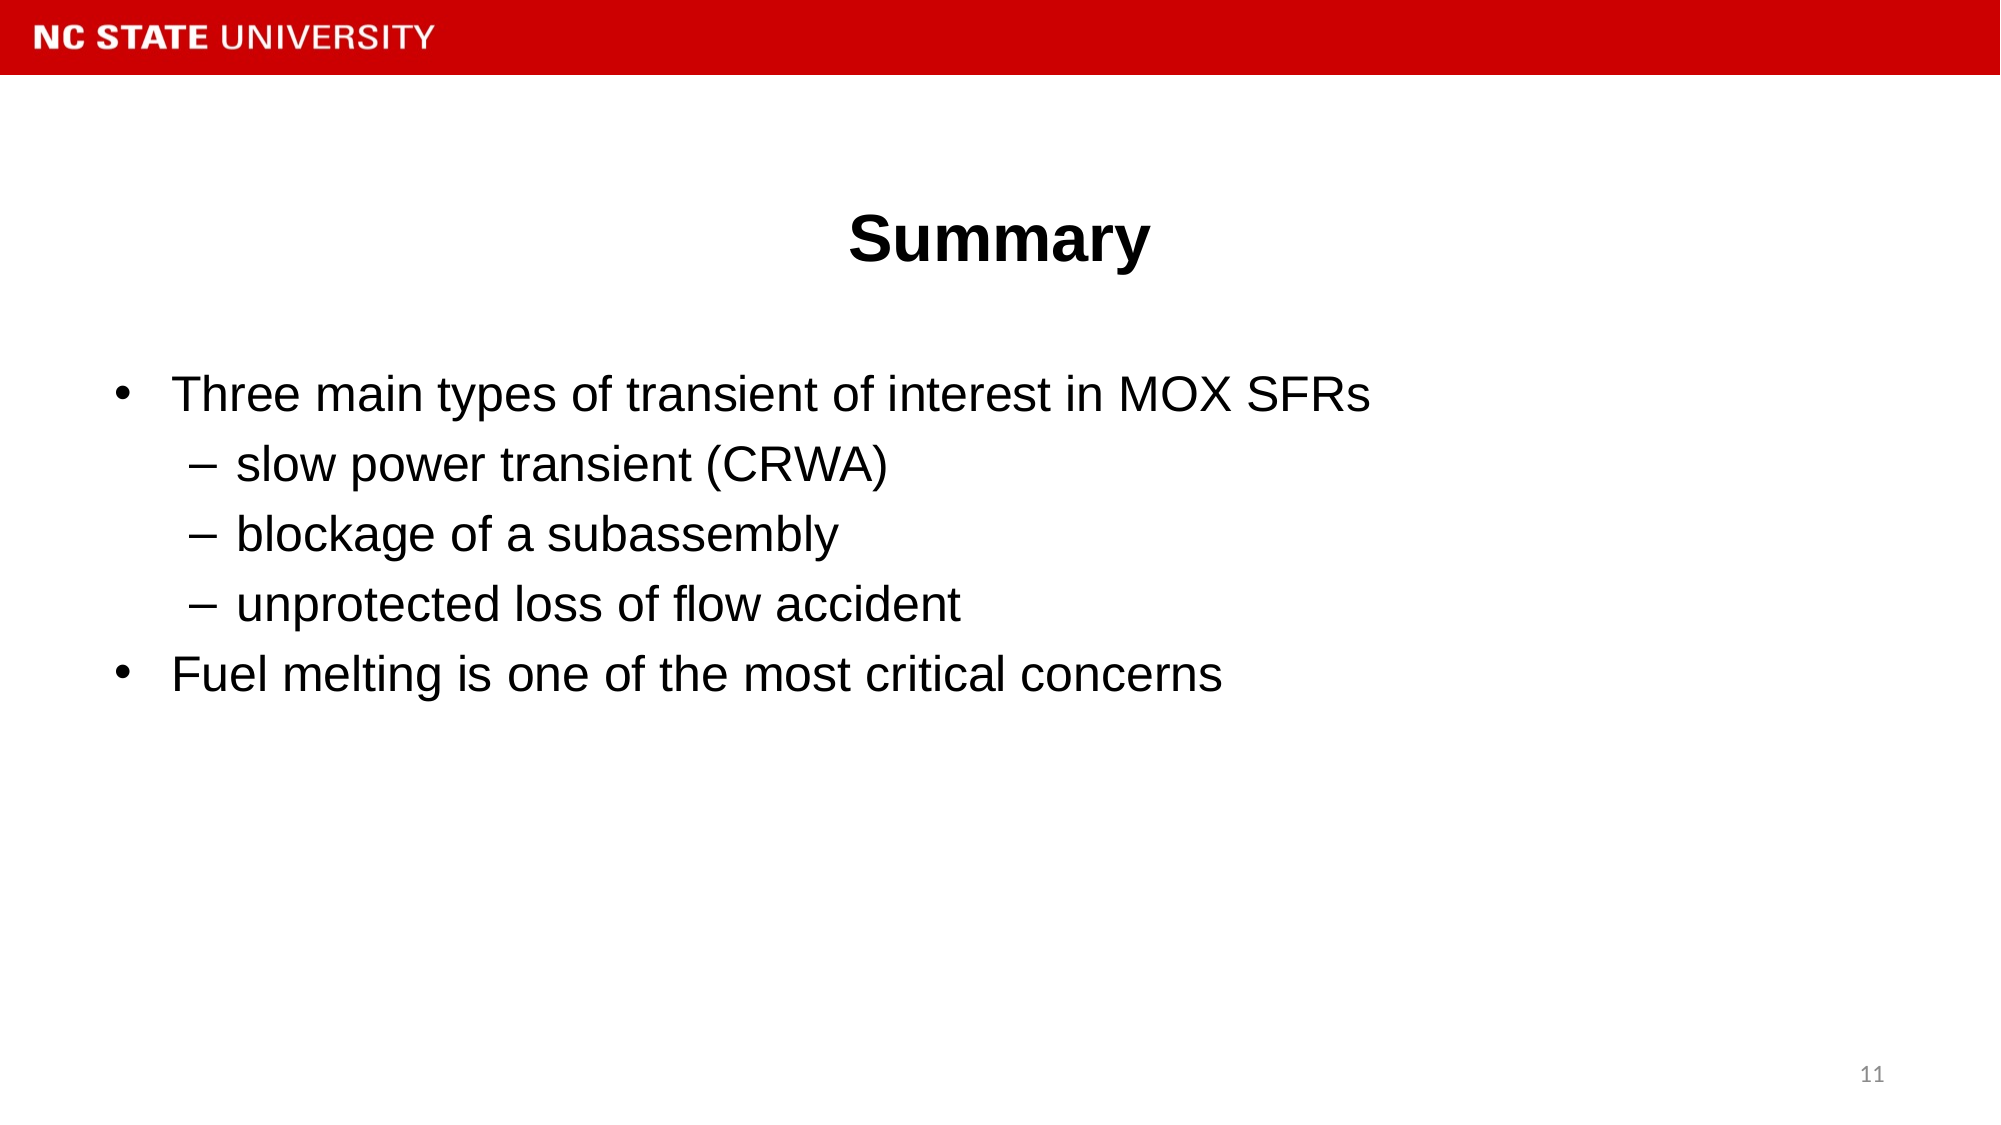

# Summary
Three main types of transient of interest in MOX SFRs
slow power transient (CRWA)
blockage of a subassembly
unprotected loss of flow accident
Fuel melting is one of the most critical concerns
11